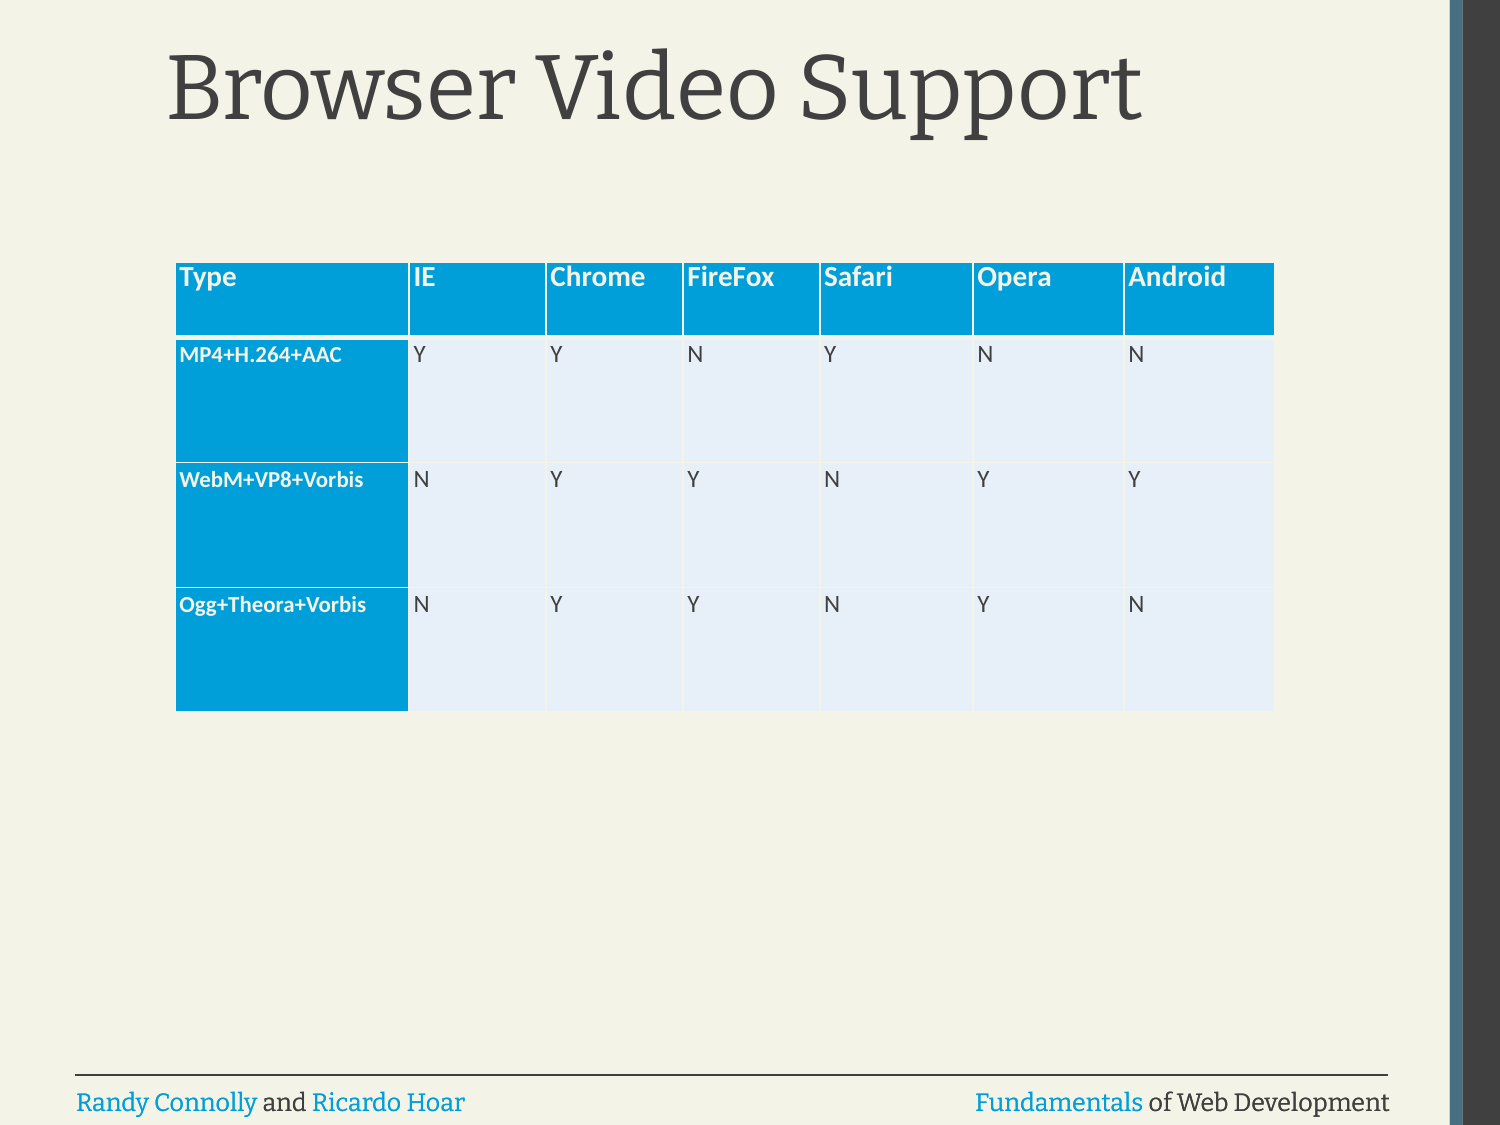

# Browser Video Support
| Type | IE | Chrome | FireFox | Safari | Opera | Android |
| --- | --- | --- | --- | --- | --- | --- |
| MP4+H.264+AAC | Y | Y | N | Y | N | N |
| WebM+VP8+Vorbis | N | Y | Y | N | Y | Y |
| Ogg+Theora+Vorbis | N | Y | Y | N | Y | N |